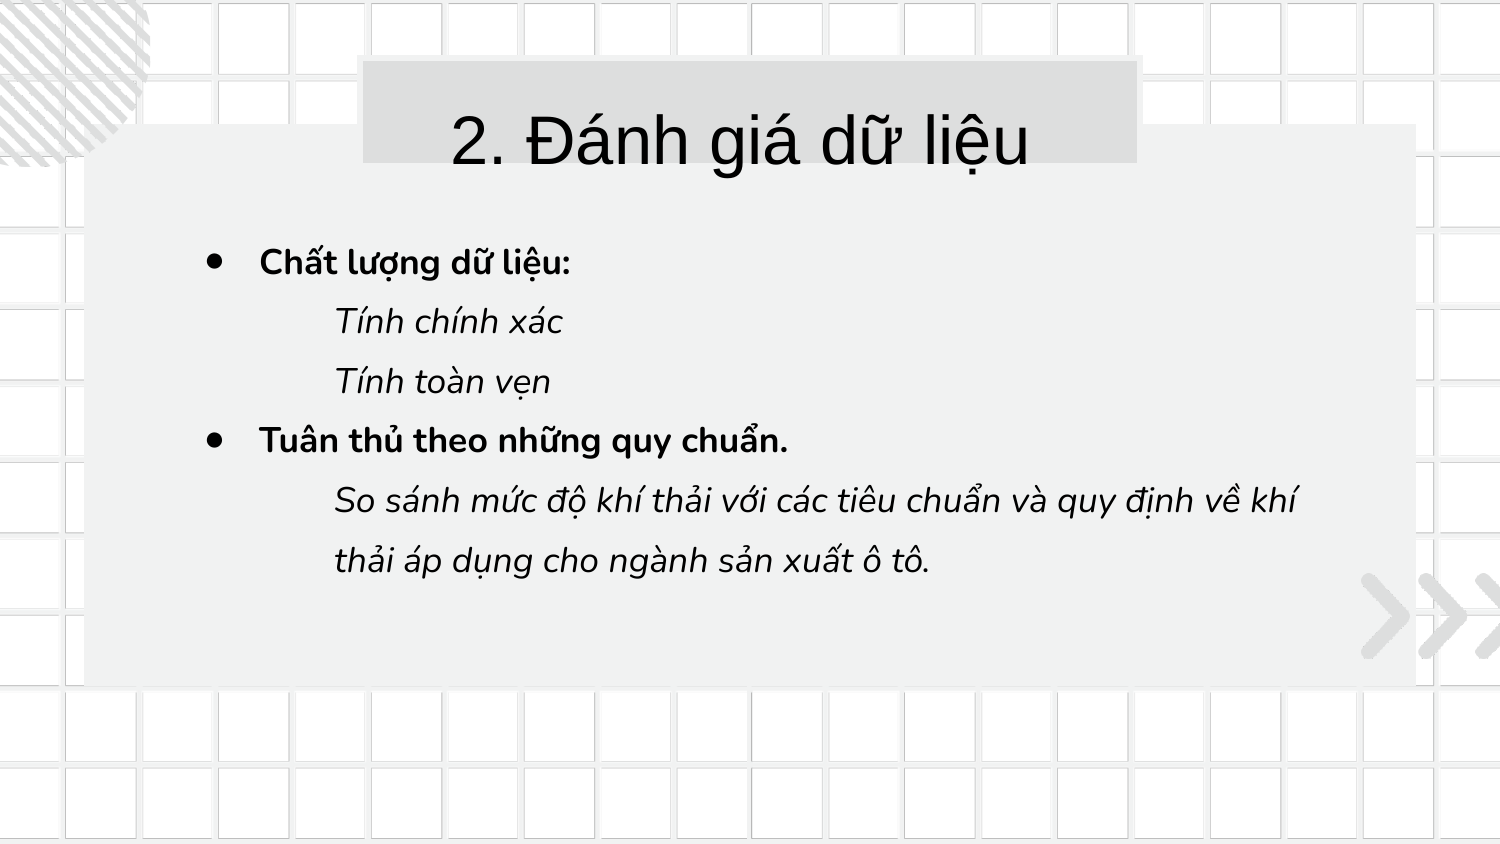

2. Đánh giá dữ liệu

Chất lượng dữ liệu:
Tính chính xác
Tính toàn vẹn
Tuân thủ theo những quy chuẩn.
So sánh mức độ khí thải với các tiêu chuẩn và quy định về khí thải áp dụng cho ngành sản xuất ô tô.